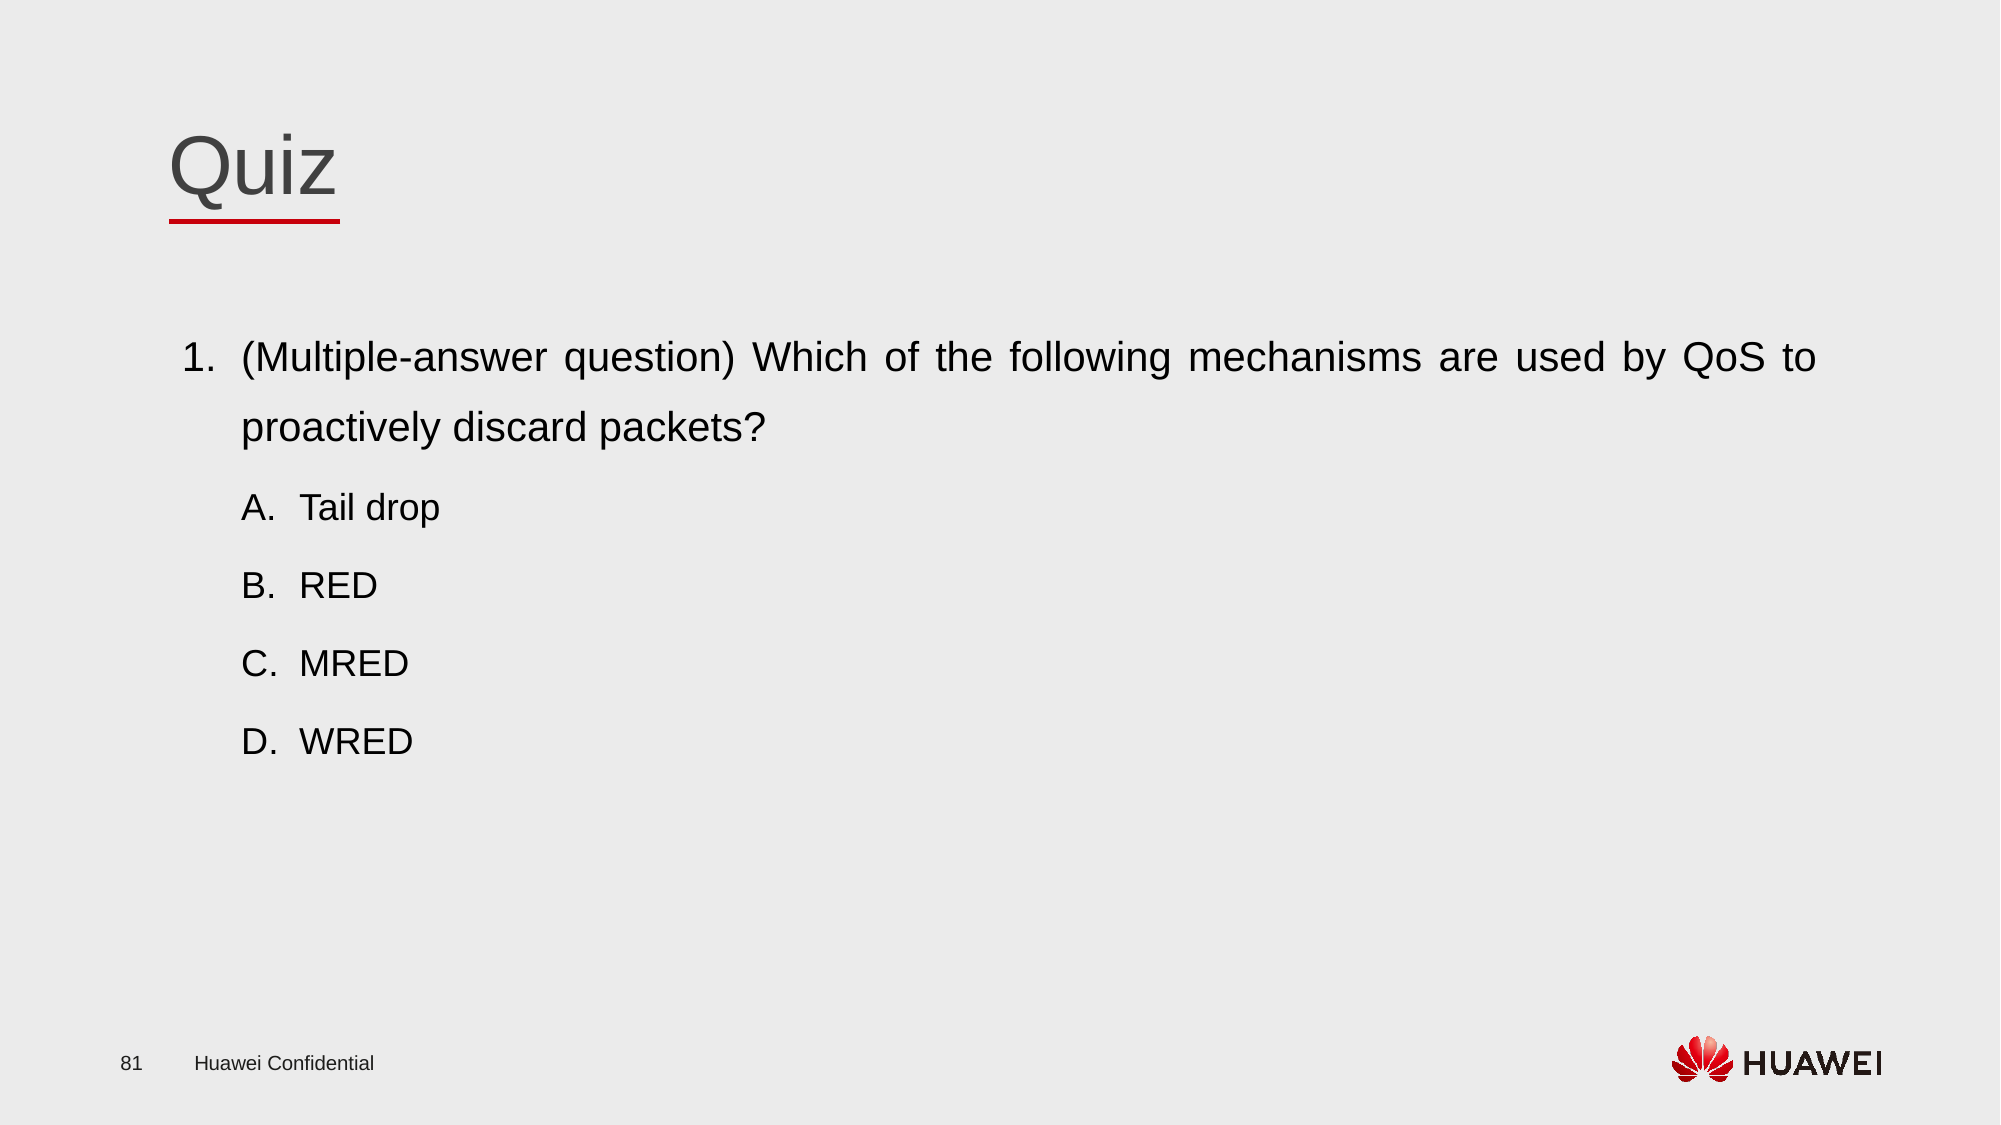

(Multiple-answer question) Which of the following mechanisms are used by QoS to proactively discard packets?
Tail drop
RED
MRED
WRED